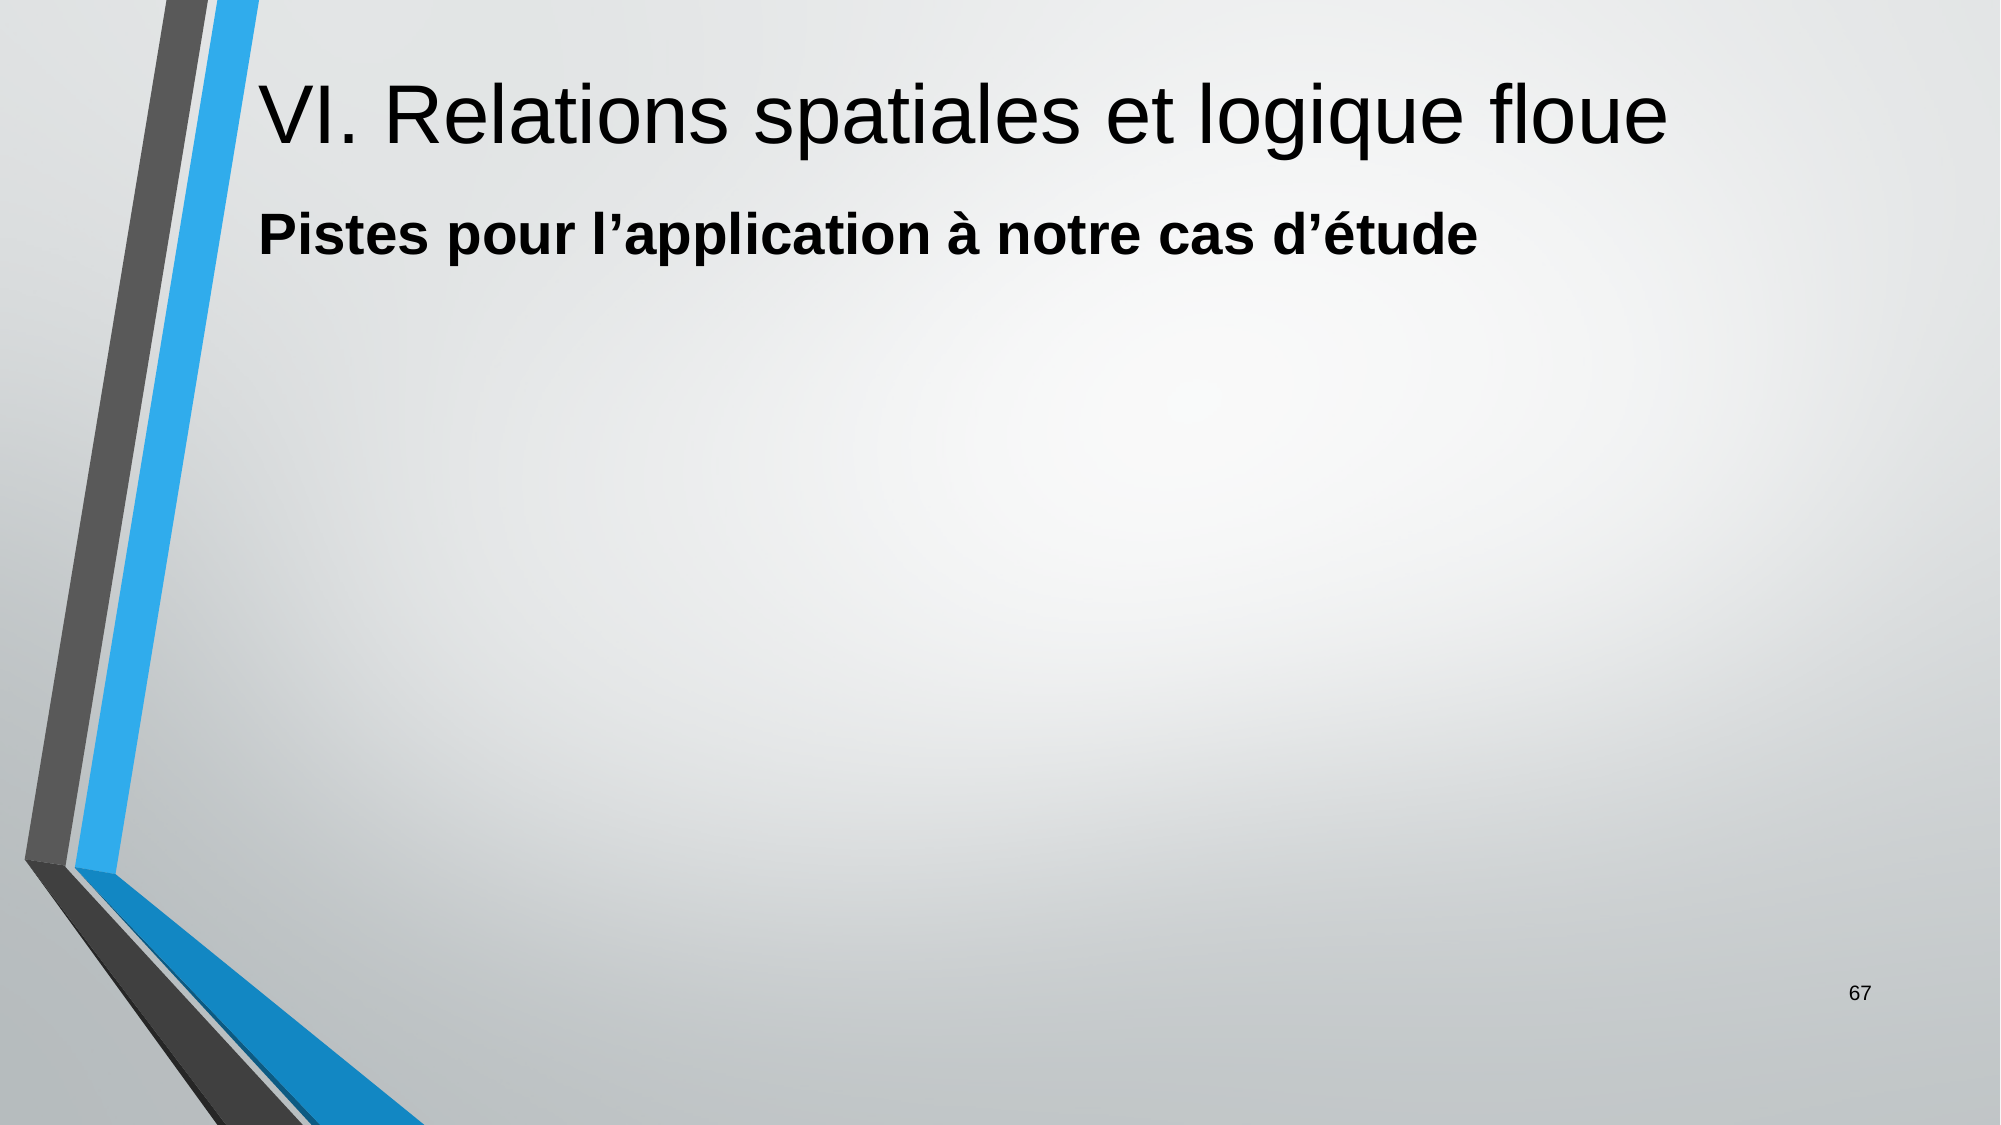

# VI. Relations spatiales et logique floue
Pistes pour l’application à notre cas d’étude
67